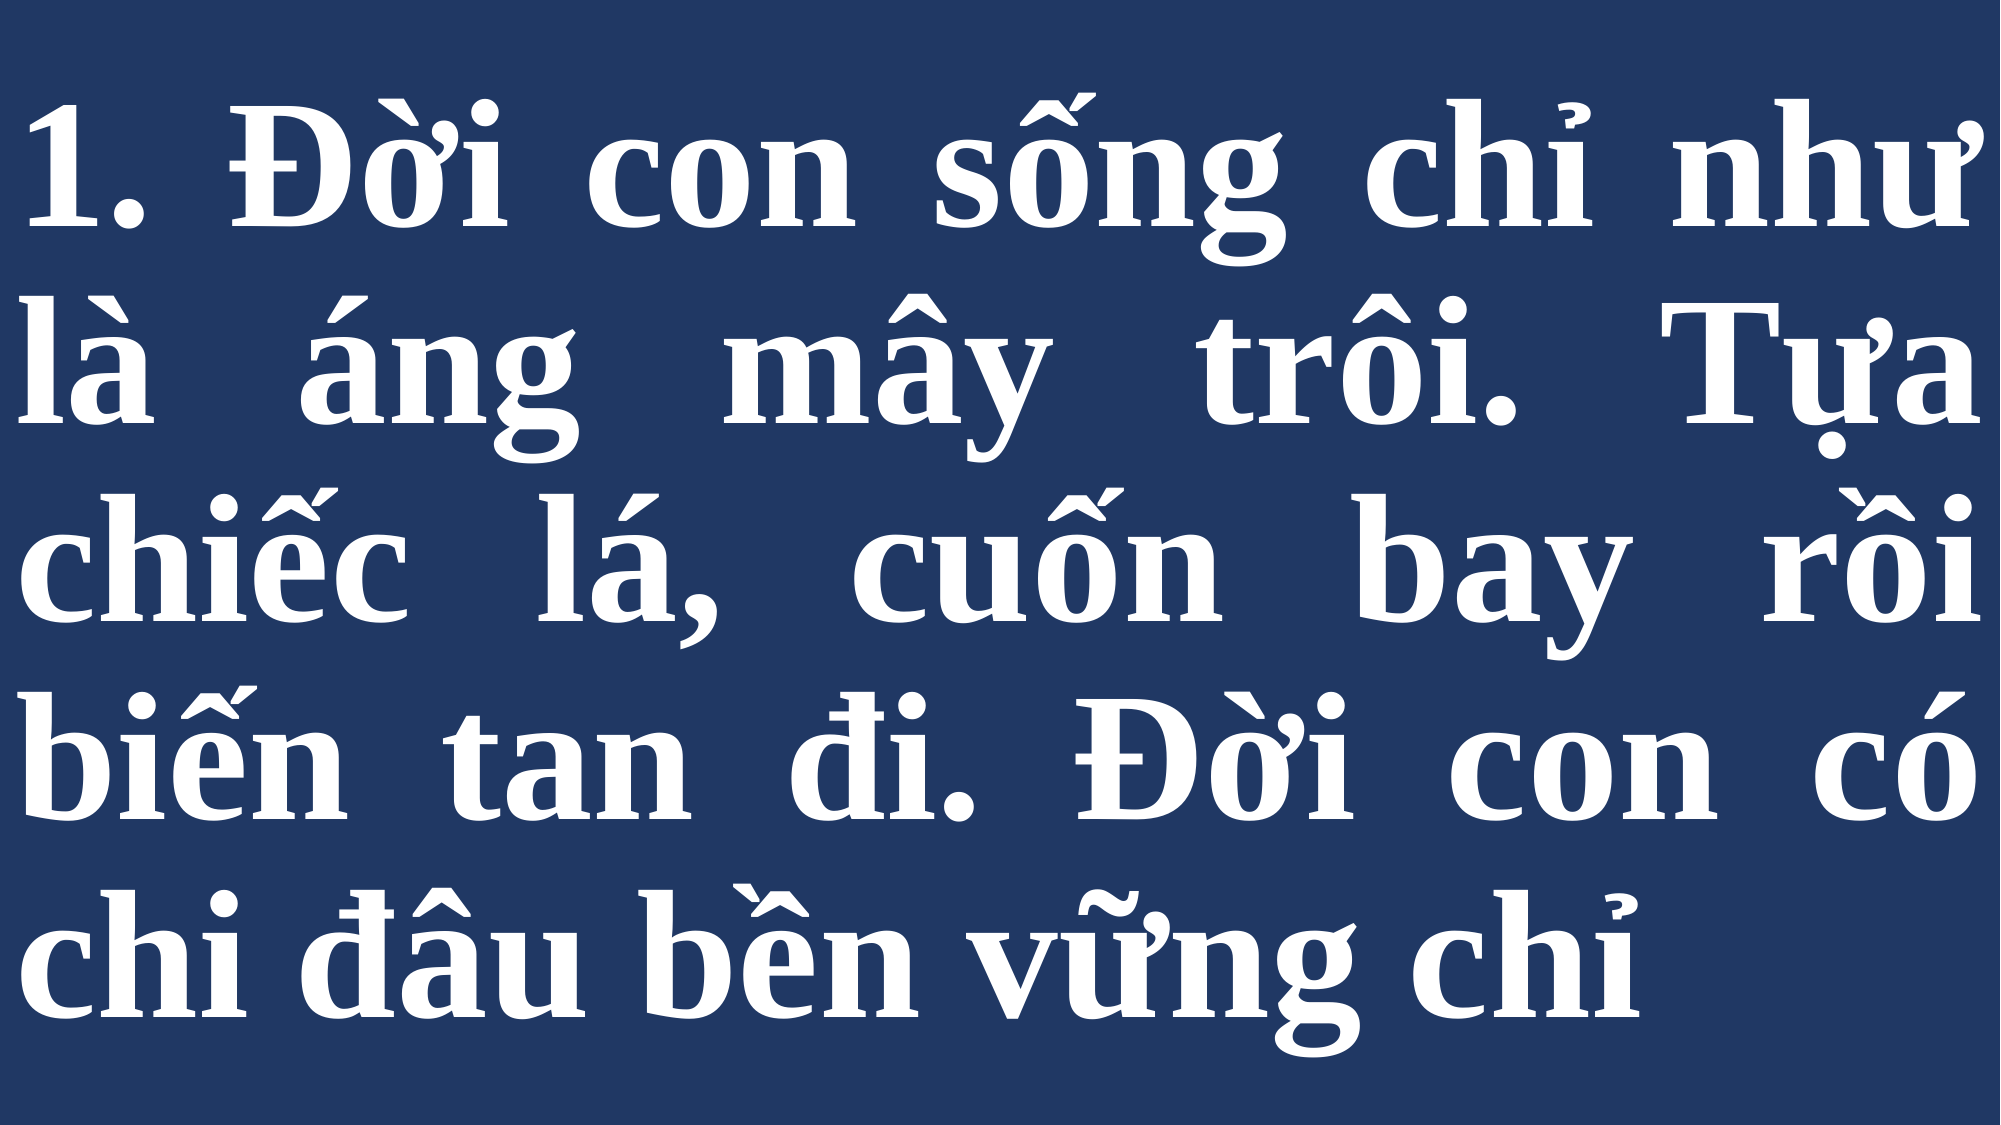

# 1. Đời con sống chỉ như là áng mây trôi. Tựa chiếc lá, cuốn bay rồi biến tan đi. Đời con có chi đâu bền vững chỉ